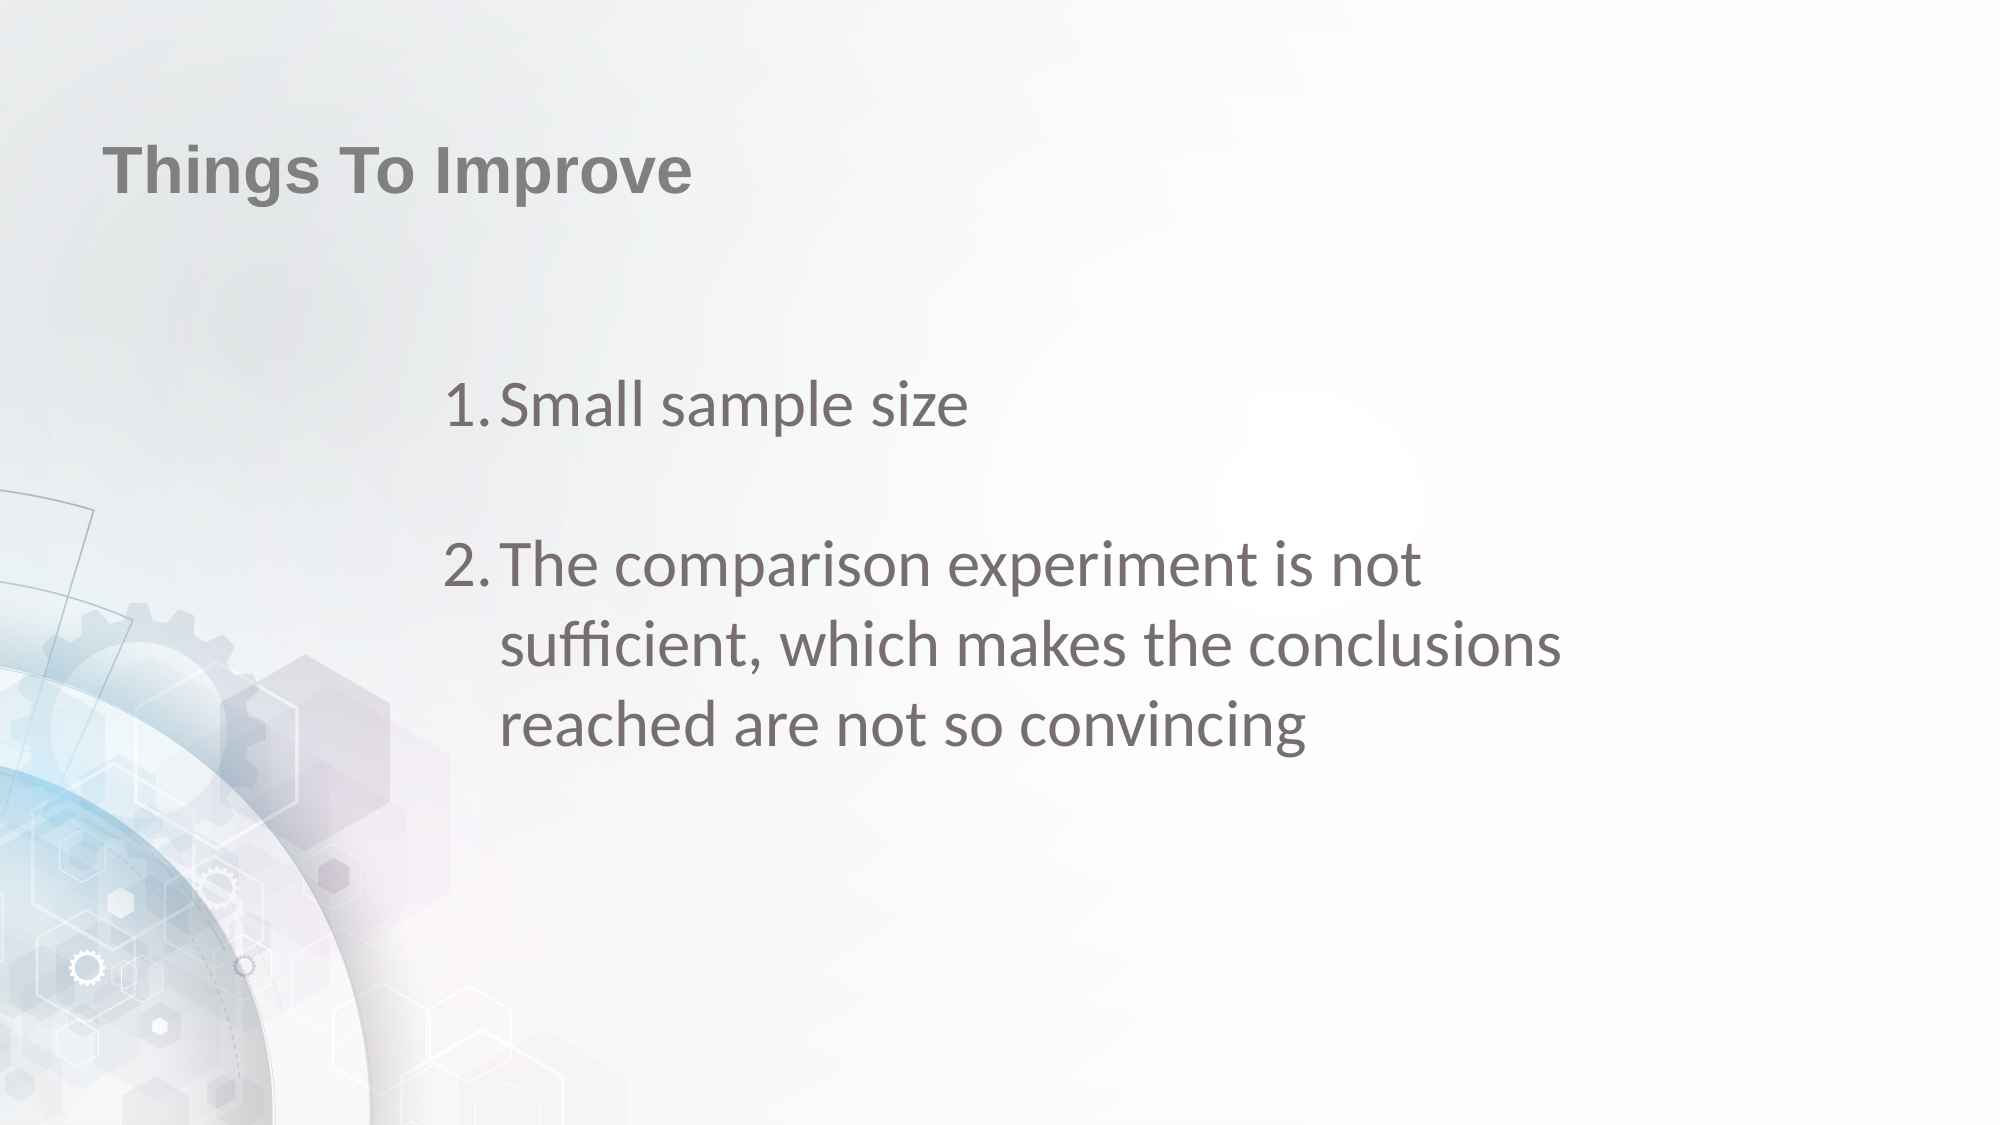

Things To Improve
Small sample size

The comparison experiment is not sufficient, which makes the conclusions reached are not so convincing